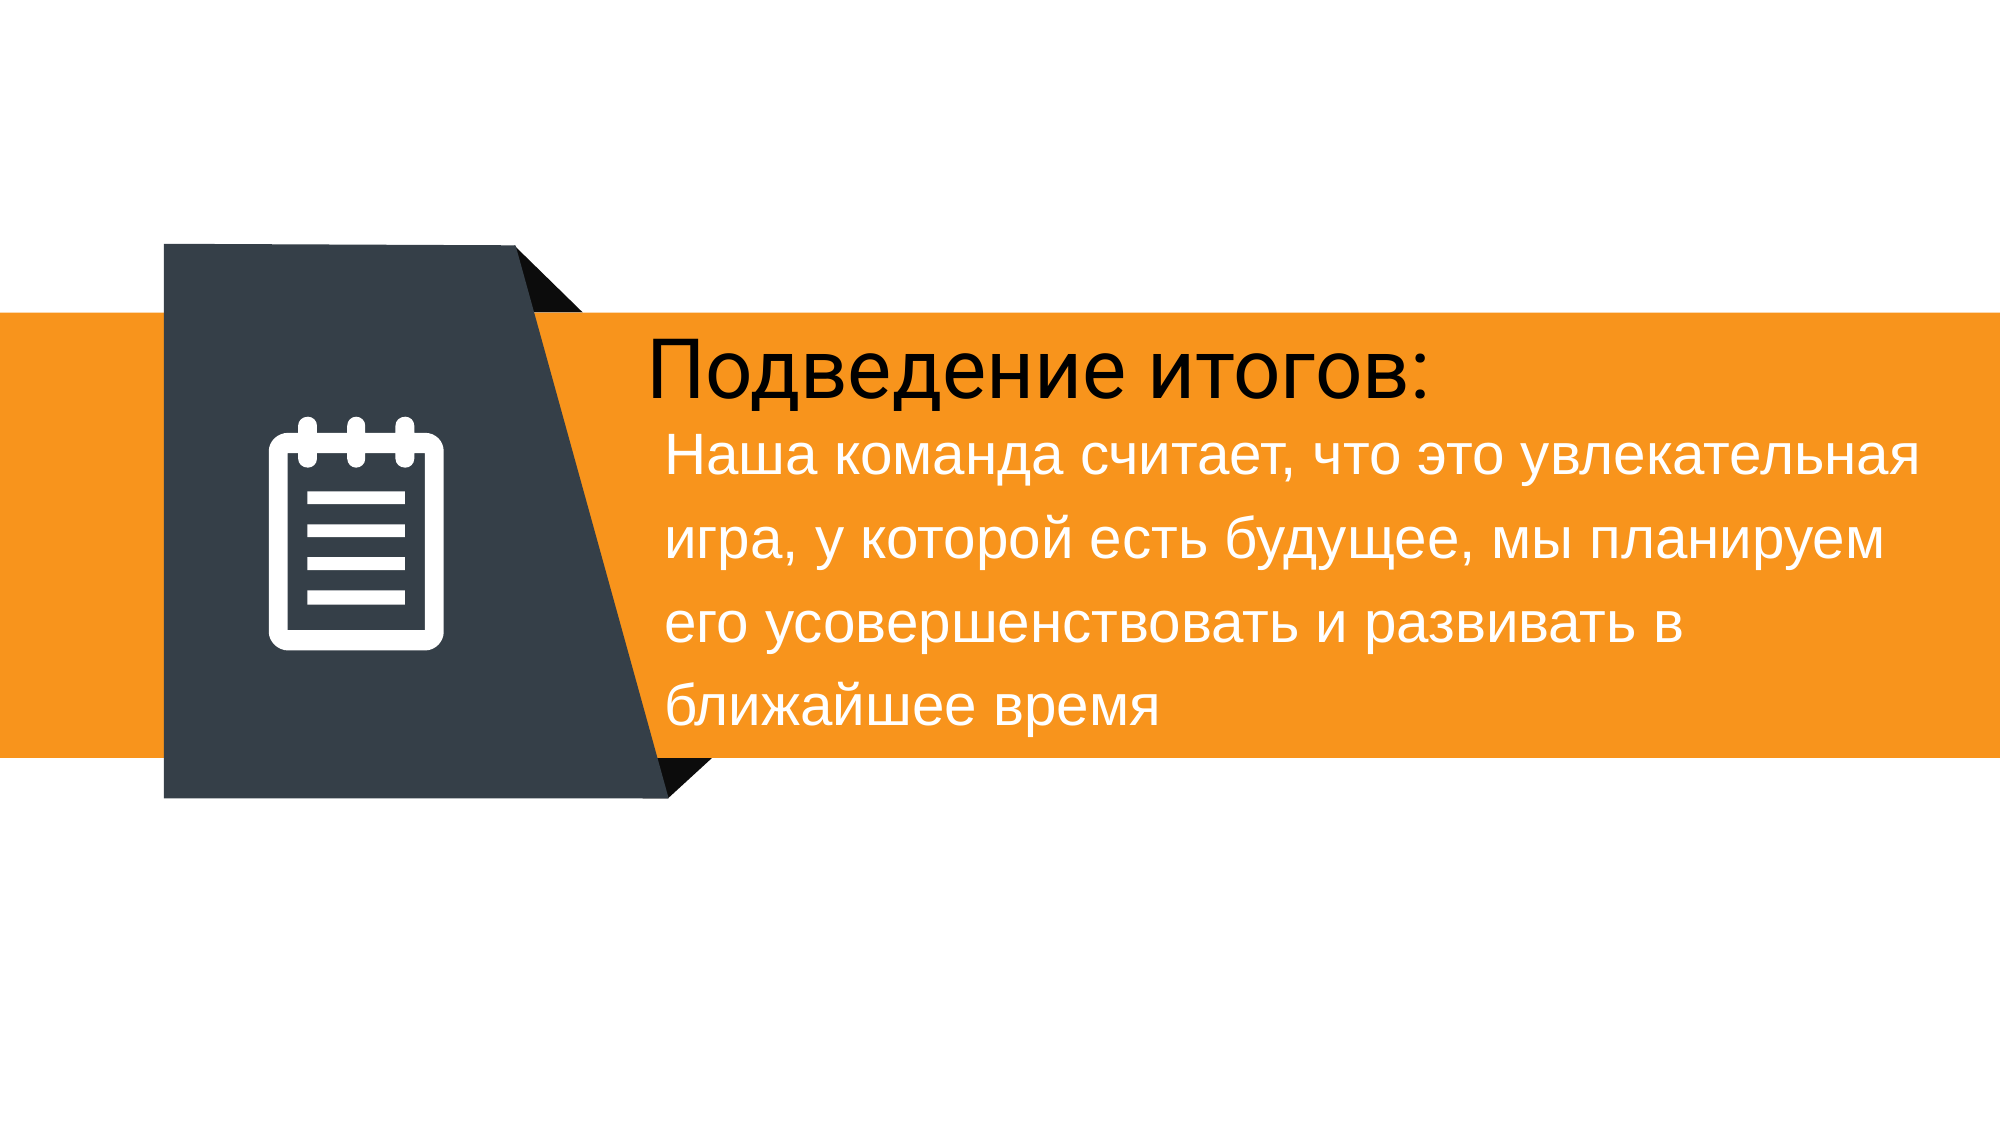

# Подведение итогов:

Наша команда считает, что это увлекательная
игра, у которой есть будущее, мы планируем
его усовершенствовать и развивать в
ближайшее время